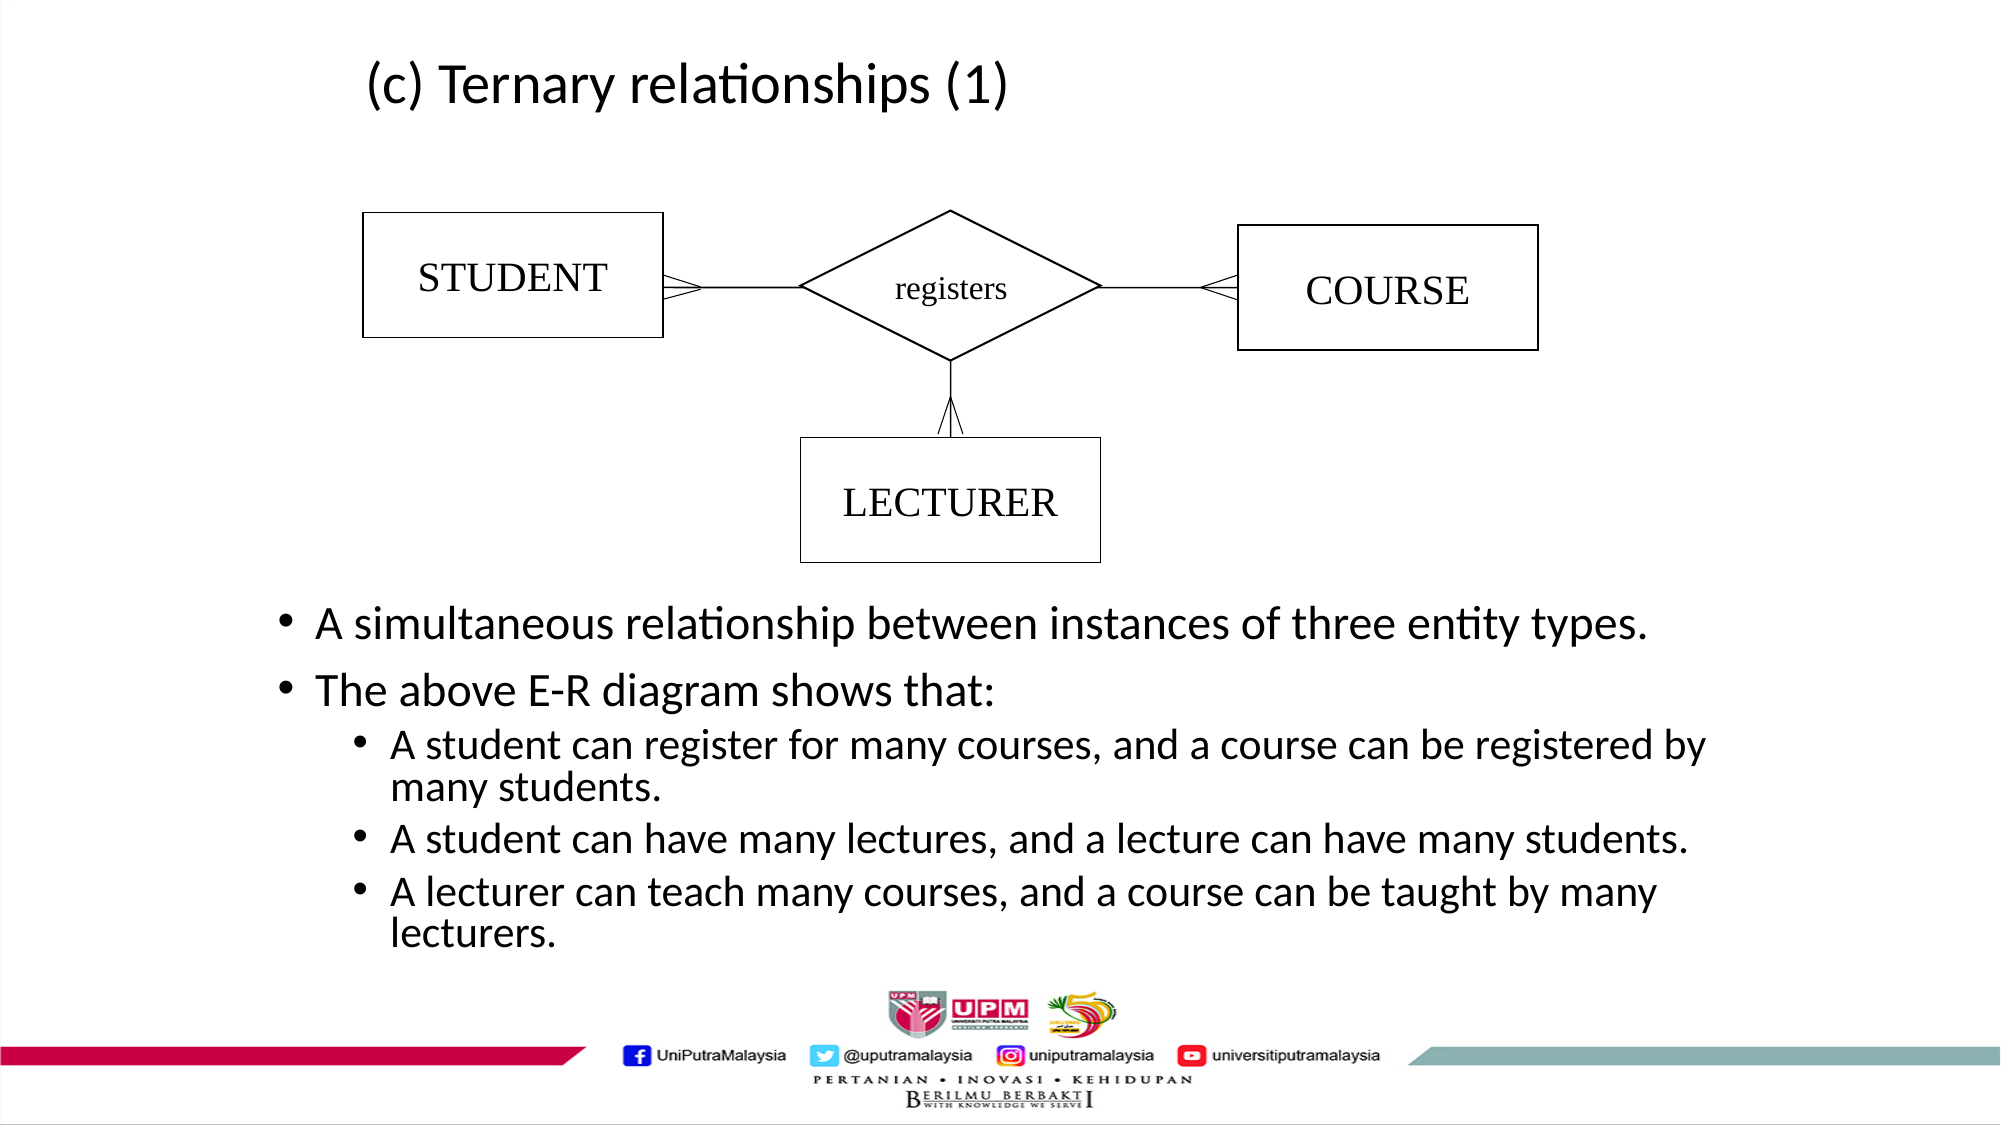

(c) Ternary relationships (1)

STUDENT
COURSE

LECTURER
registers
A simultaneous relationship between instances of three entity types.
The above E-R diagram shows that:
A student can register for many courses, and a course can be registered by many students.
A student can have many lectures, and a lecture can have many students.
A lecturer can teach many courses, and a course can be taught by many lecturers.